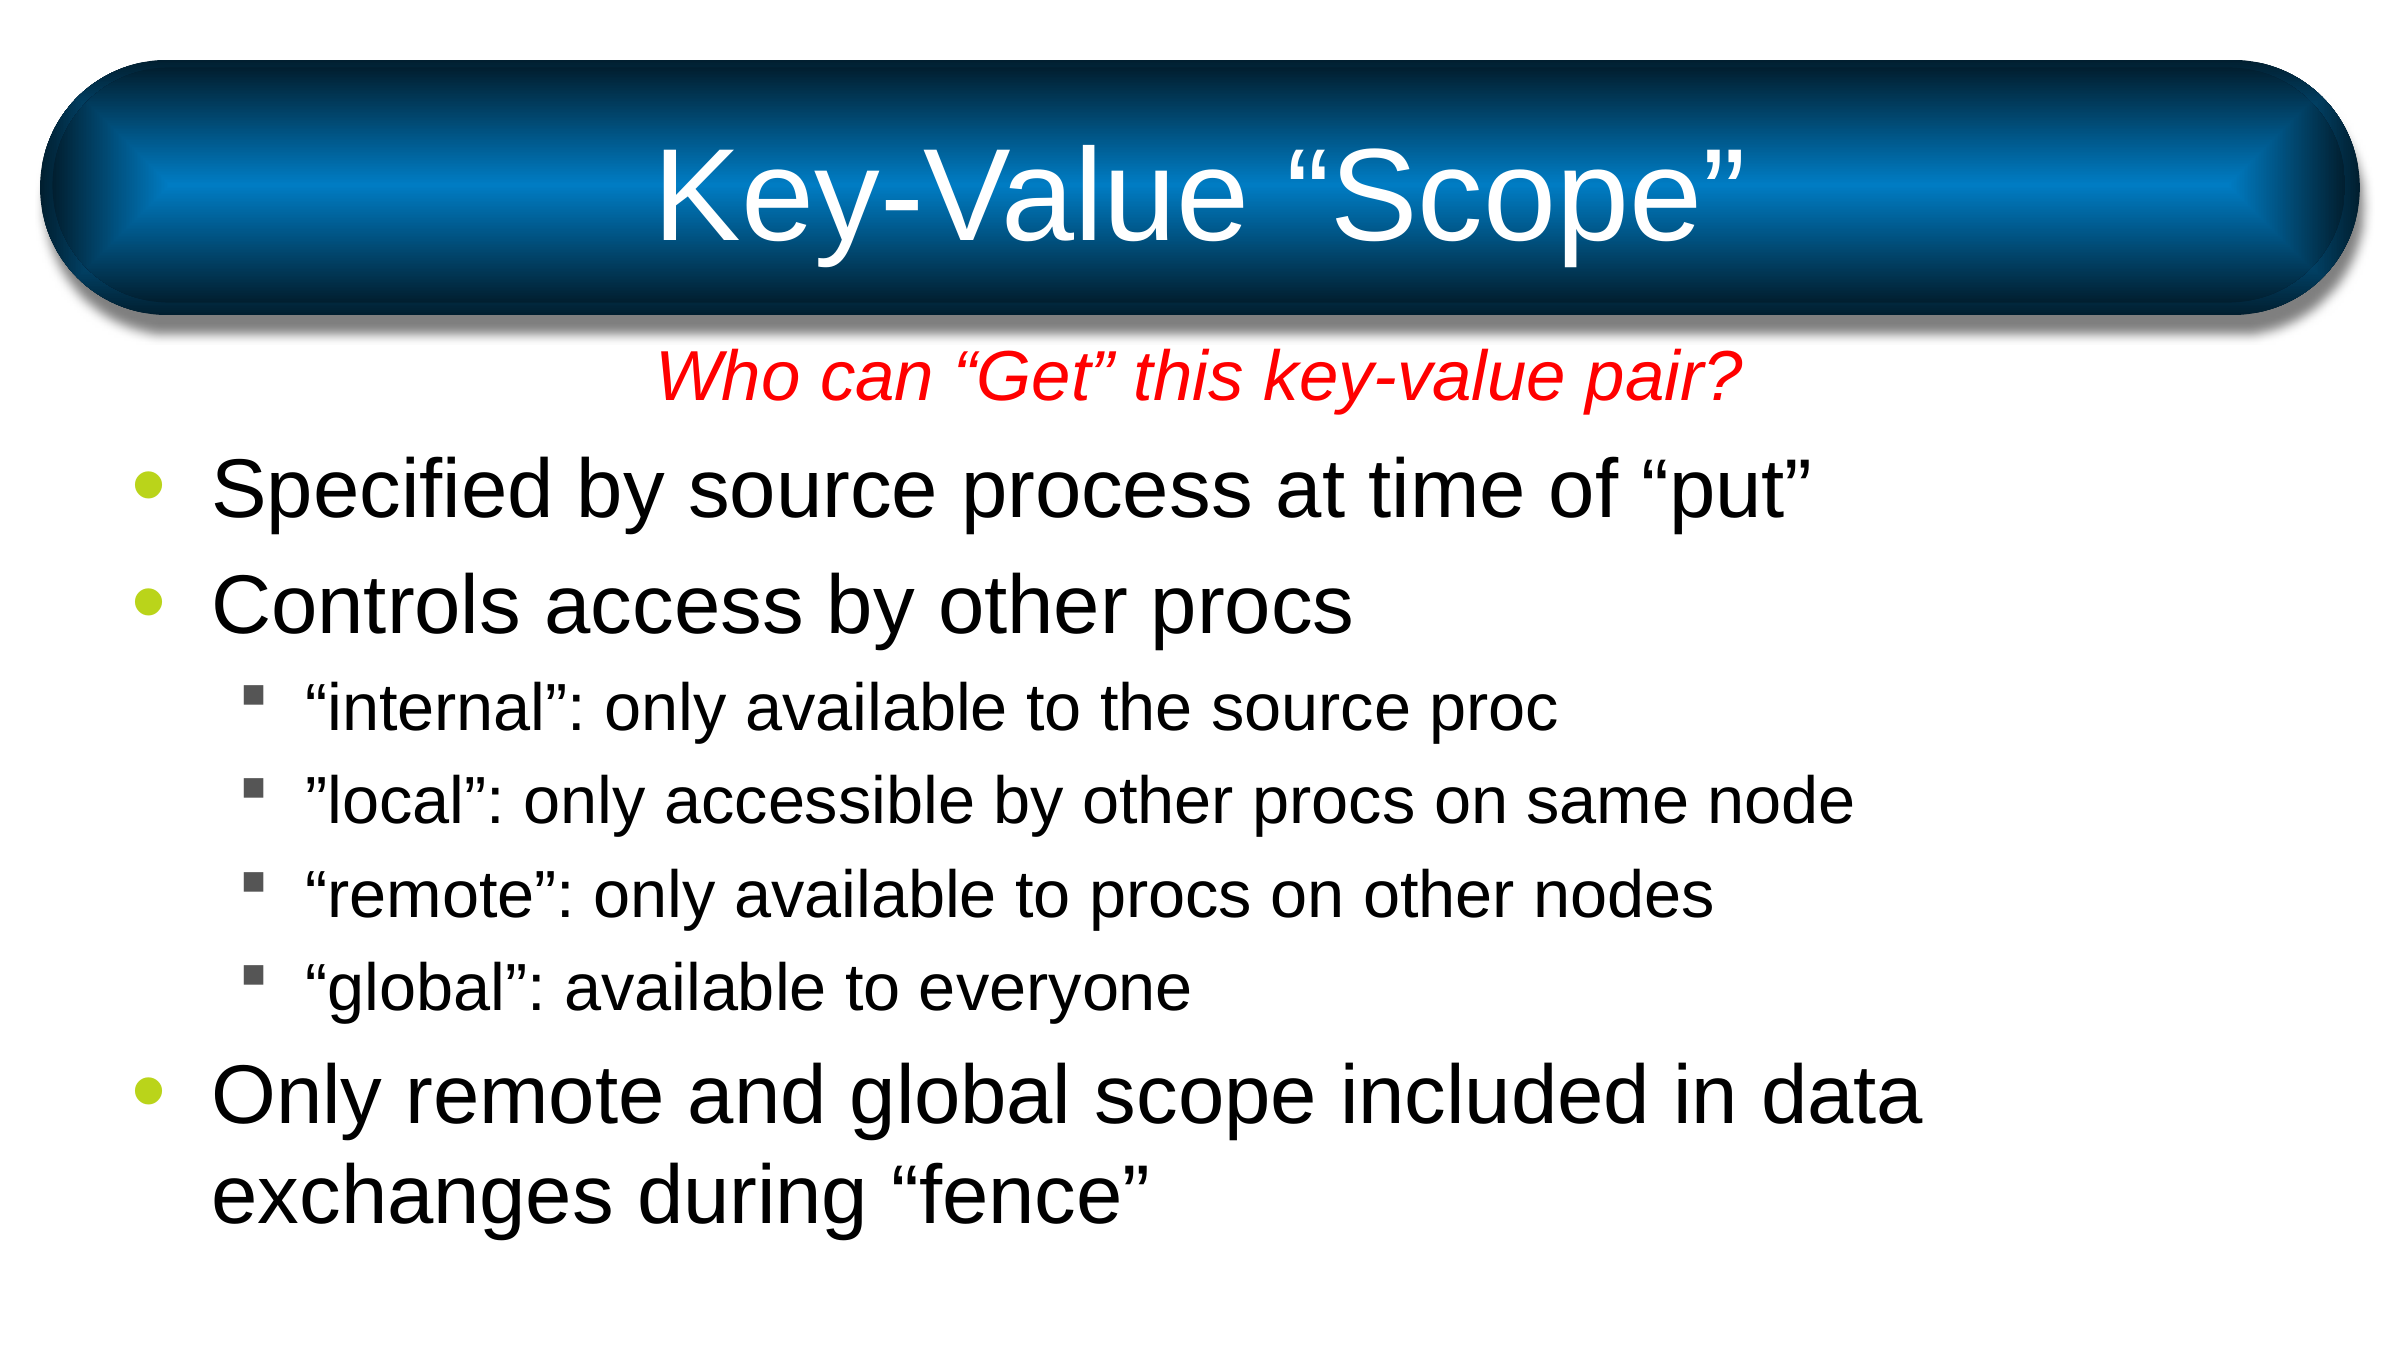

# Key-Value “Scope”
Who can “Get” this key-value pair?
Specified by source process at time of “put”
Controls access by other procs
“internal”: only available to the source proc
”local”: only accessible by other procs on same node
“remote”: only available to procs on other nodes
“global”: available to everyone
Only remote and global scope included in data exchanges during “fence”